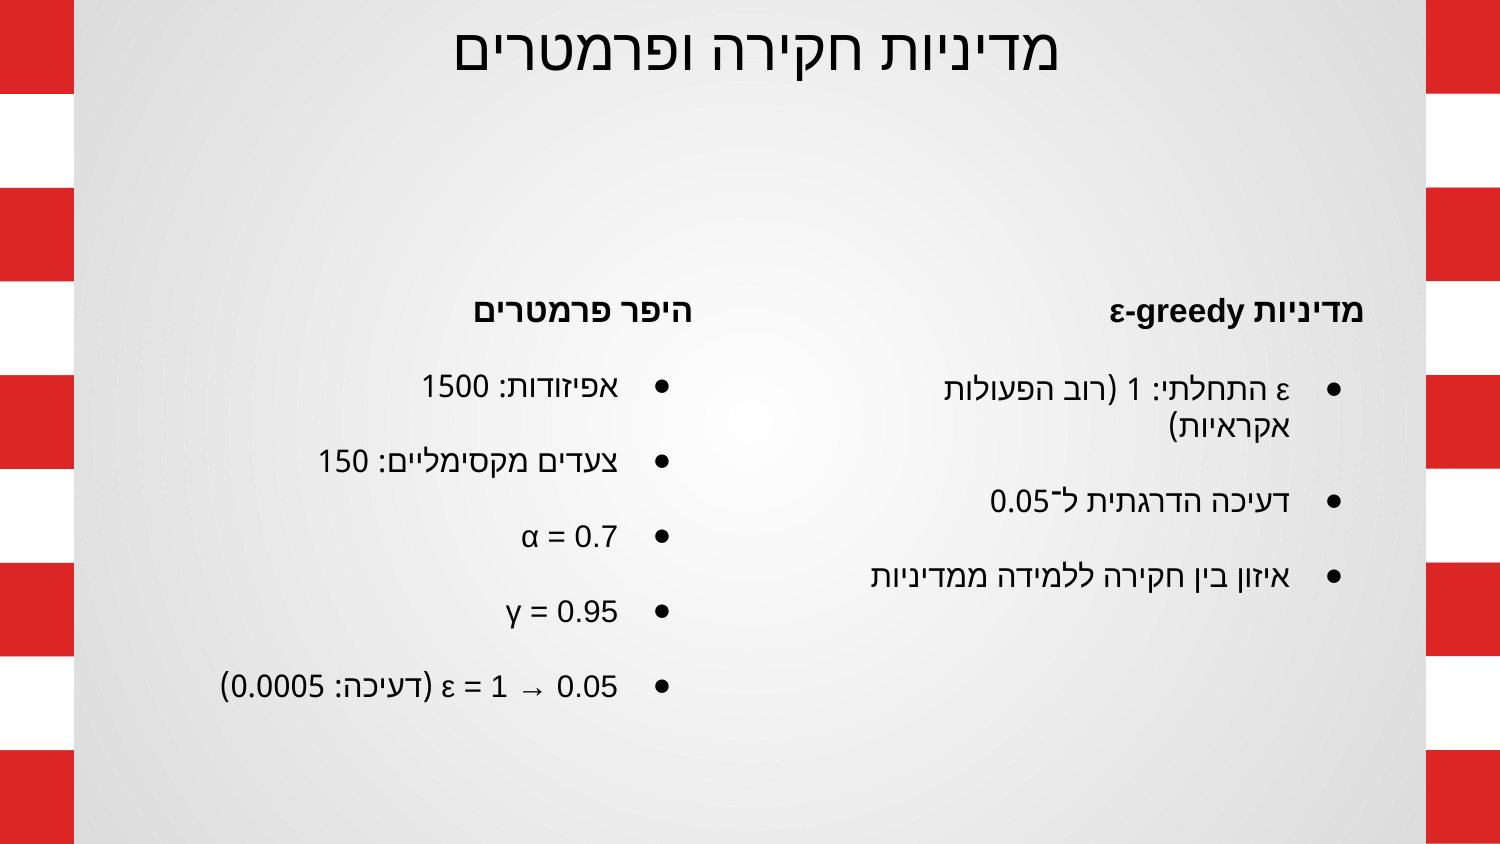

# מדיניות חקירה ופרמטרים
היפר פרמטרים

אפיזודות: 1500
צעדים מקסימליים: 150
α = 0.7
γ = 0.95
ε = 1 → 0.05 (דעיכה: 0.0005)

מדיניות ε-greedy
ε התחלתי: 1 (רוב הפעולות אקראיות)
דעיכה הדרגתית ל־0.05
איזון בין חקירה ללמידה ממדיניות